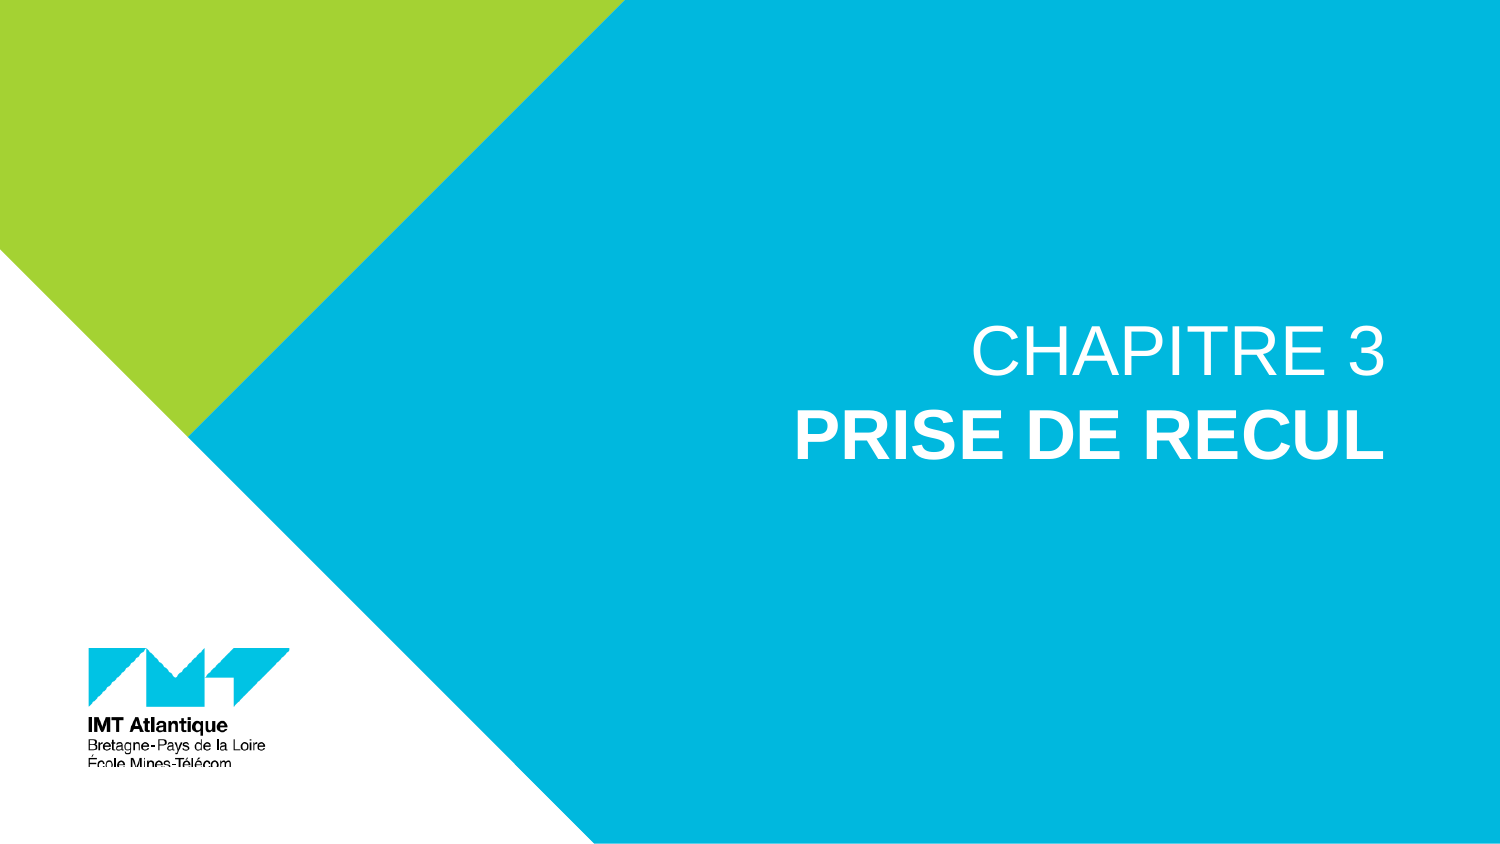

Chapitre 3
Prise de recul
26/11/2024
43
Soutenance SFE - Antoine PERRIN--DELORT